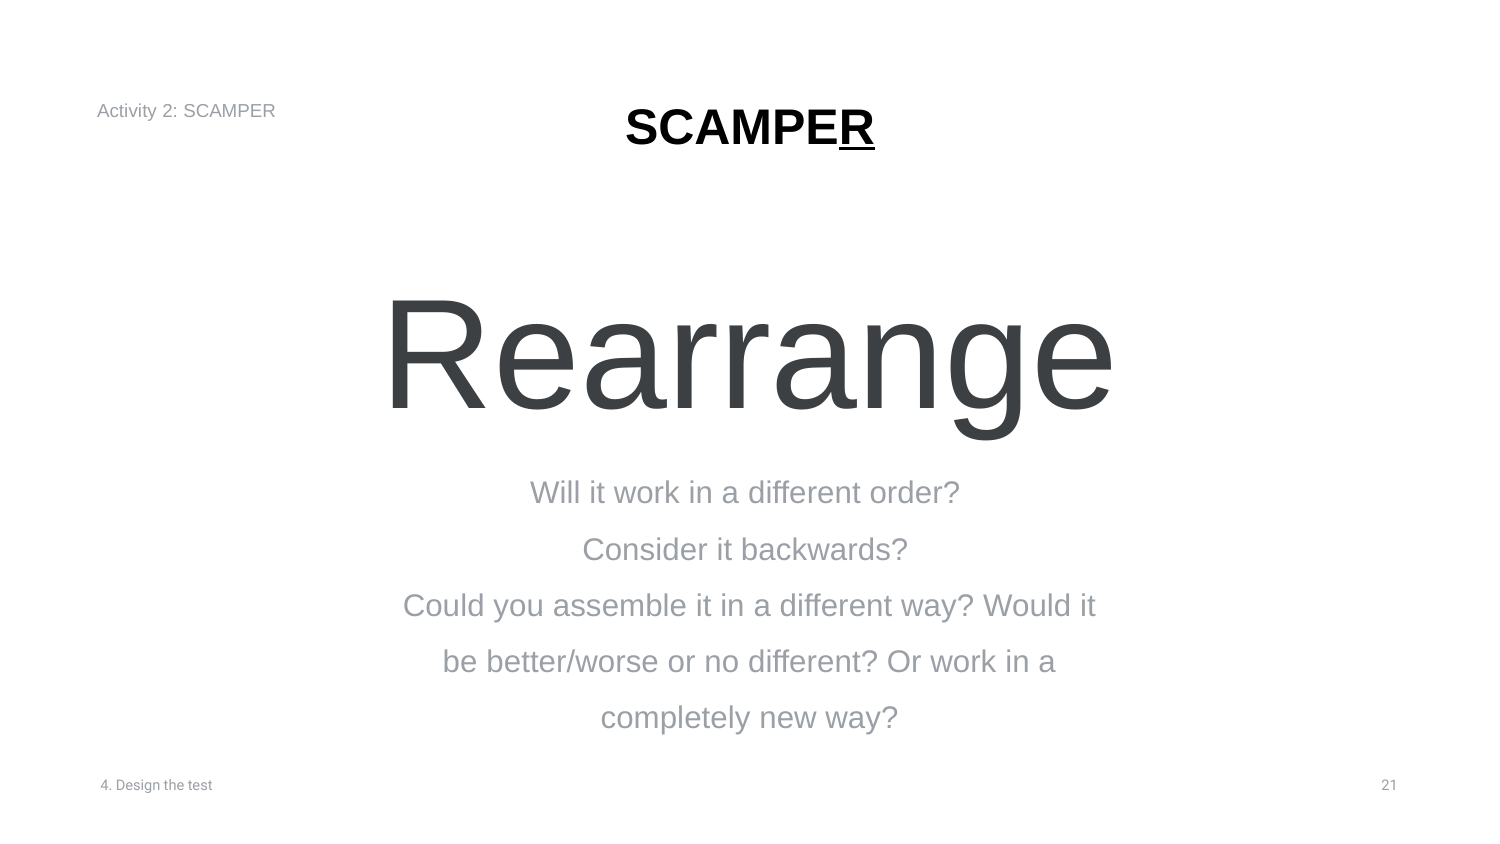

Activity 2: SCAMPER
SCAMPER

# Rearrange
Will it work in a different order?
Consider it backwards?
Could you assemble it in a different way? Would it be better/worse or no different? Or work in a completely new way?
4. Design the test
21